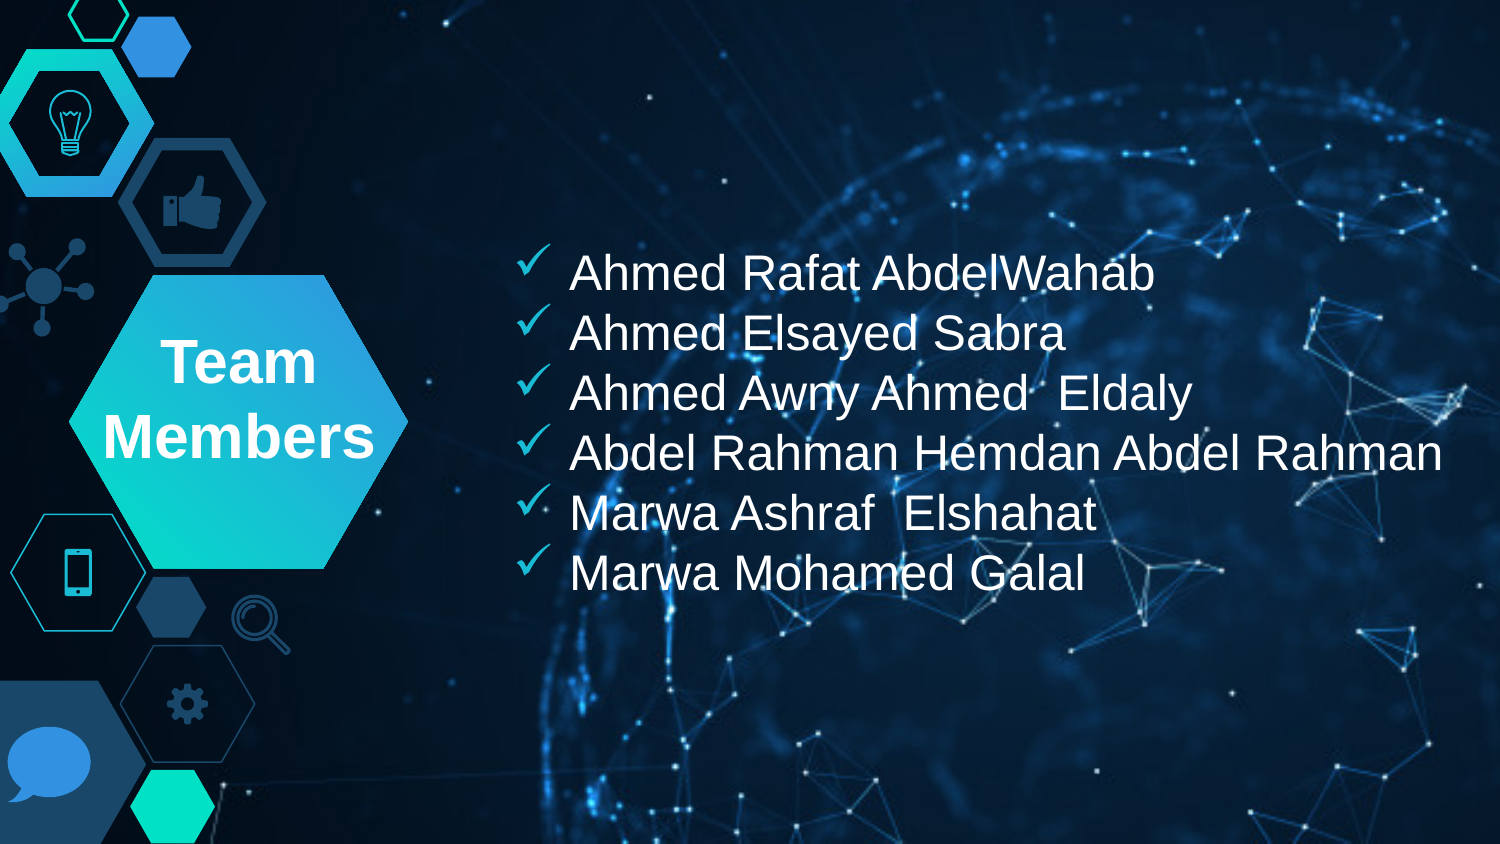

Team
Members
Ahmed Rafat AbdelWahab
Ahmed Elsayed Sabra
Ahmed Awny Ahmed  Eldaly
Abdel Rahman Hemdan Abdel Rahman
Marwa Ashraf  Elshahat
Marwa Mohamed Galal